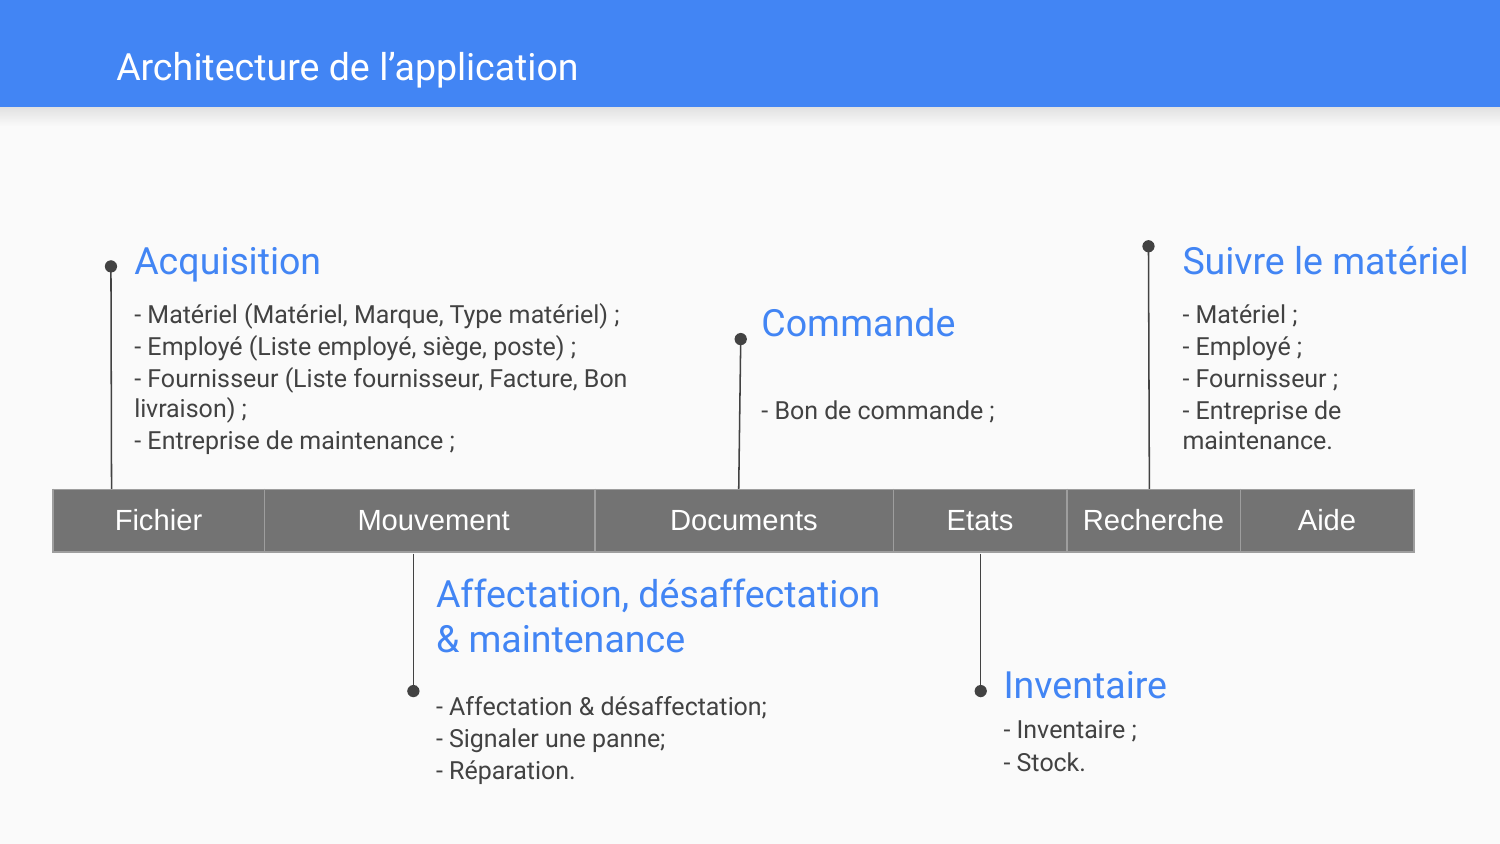

# Architecture de l’application
Suivre le matériel
Acquisition
- Matériel ;
- Employé ;
- Fournisseur ;
- Entreprise de maintenance.
- Matériel (Matériel, Marque, Type matériel) ;
- Employé (Liste employé, siège, poste) ;
- Fournisseur (Liste fournisseur, Facture, Bon livraison) ;
- Entreprise de maintenance ;
Commande
- Bon de commande ;
| Fichier | Mouvement | Documents | Etats | Recherche | Aide |
| --- | --- | --- | --- | --- | --- |
Affectation, désaffectation  & maintenance
Inventaire
- Affectation & désaffectation;
- Signaler une panne;
- Réparation.

- Inventaire ;
- Stock.